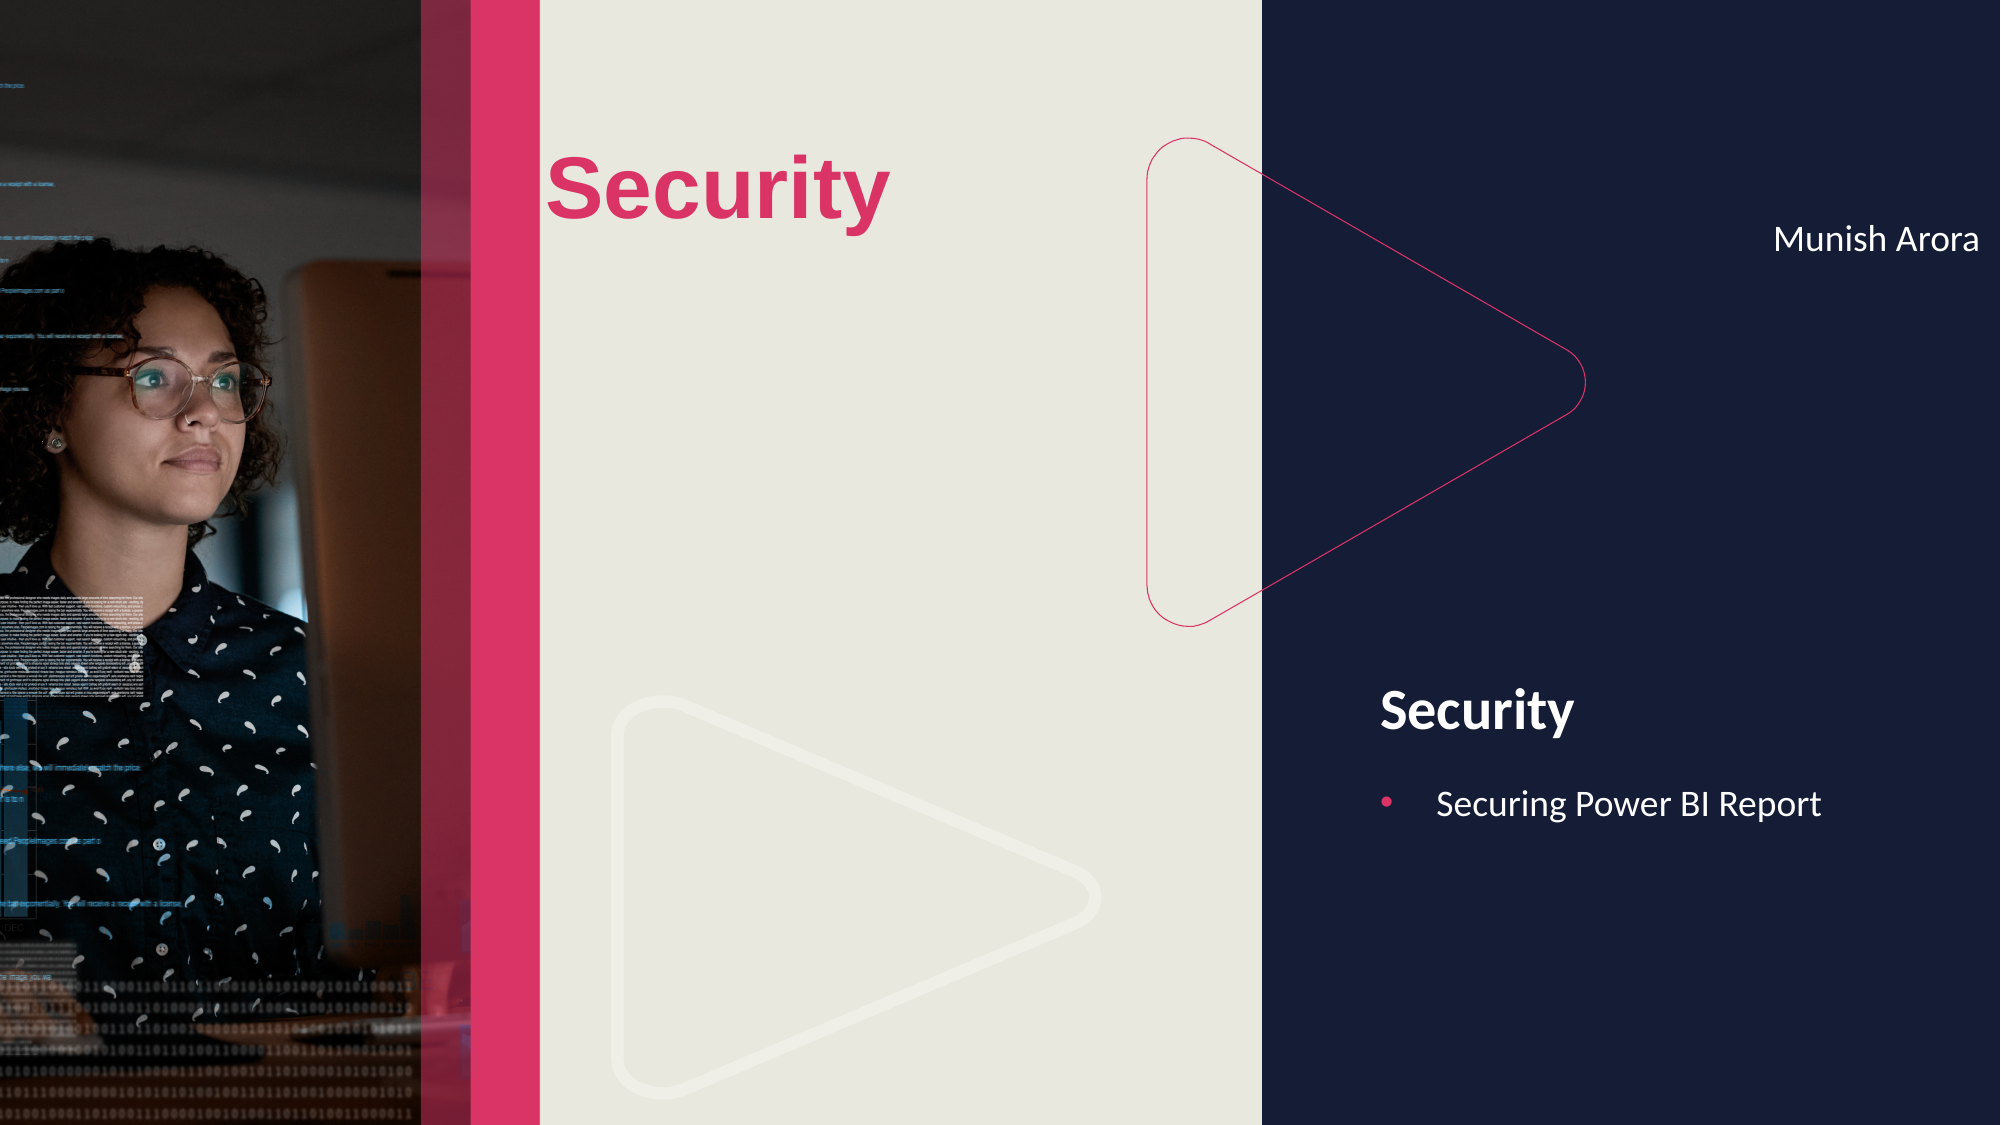

# Security
Munish Arora
Security
Securing Power BI Report